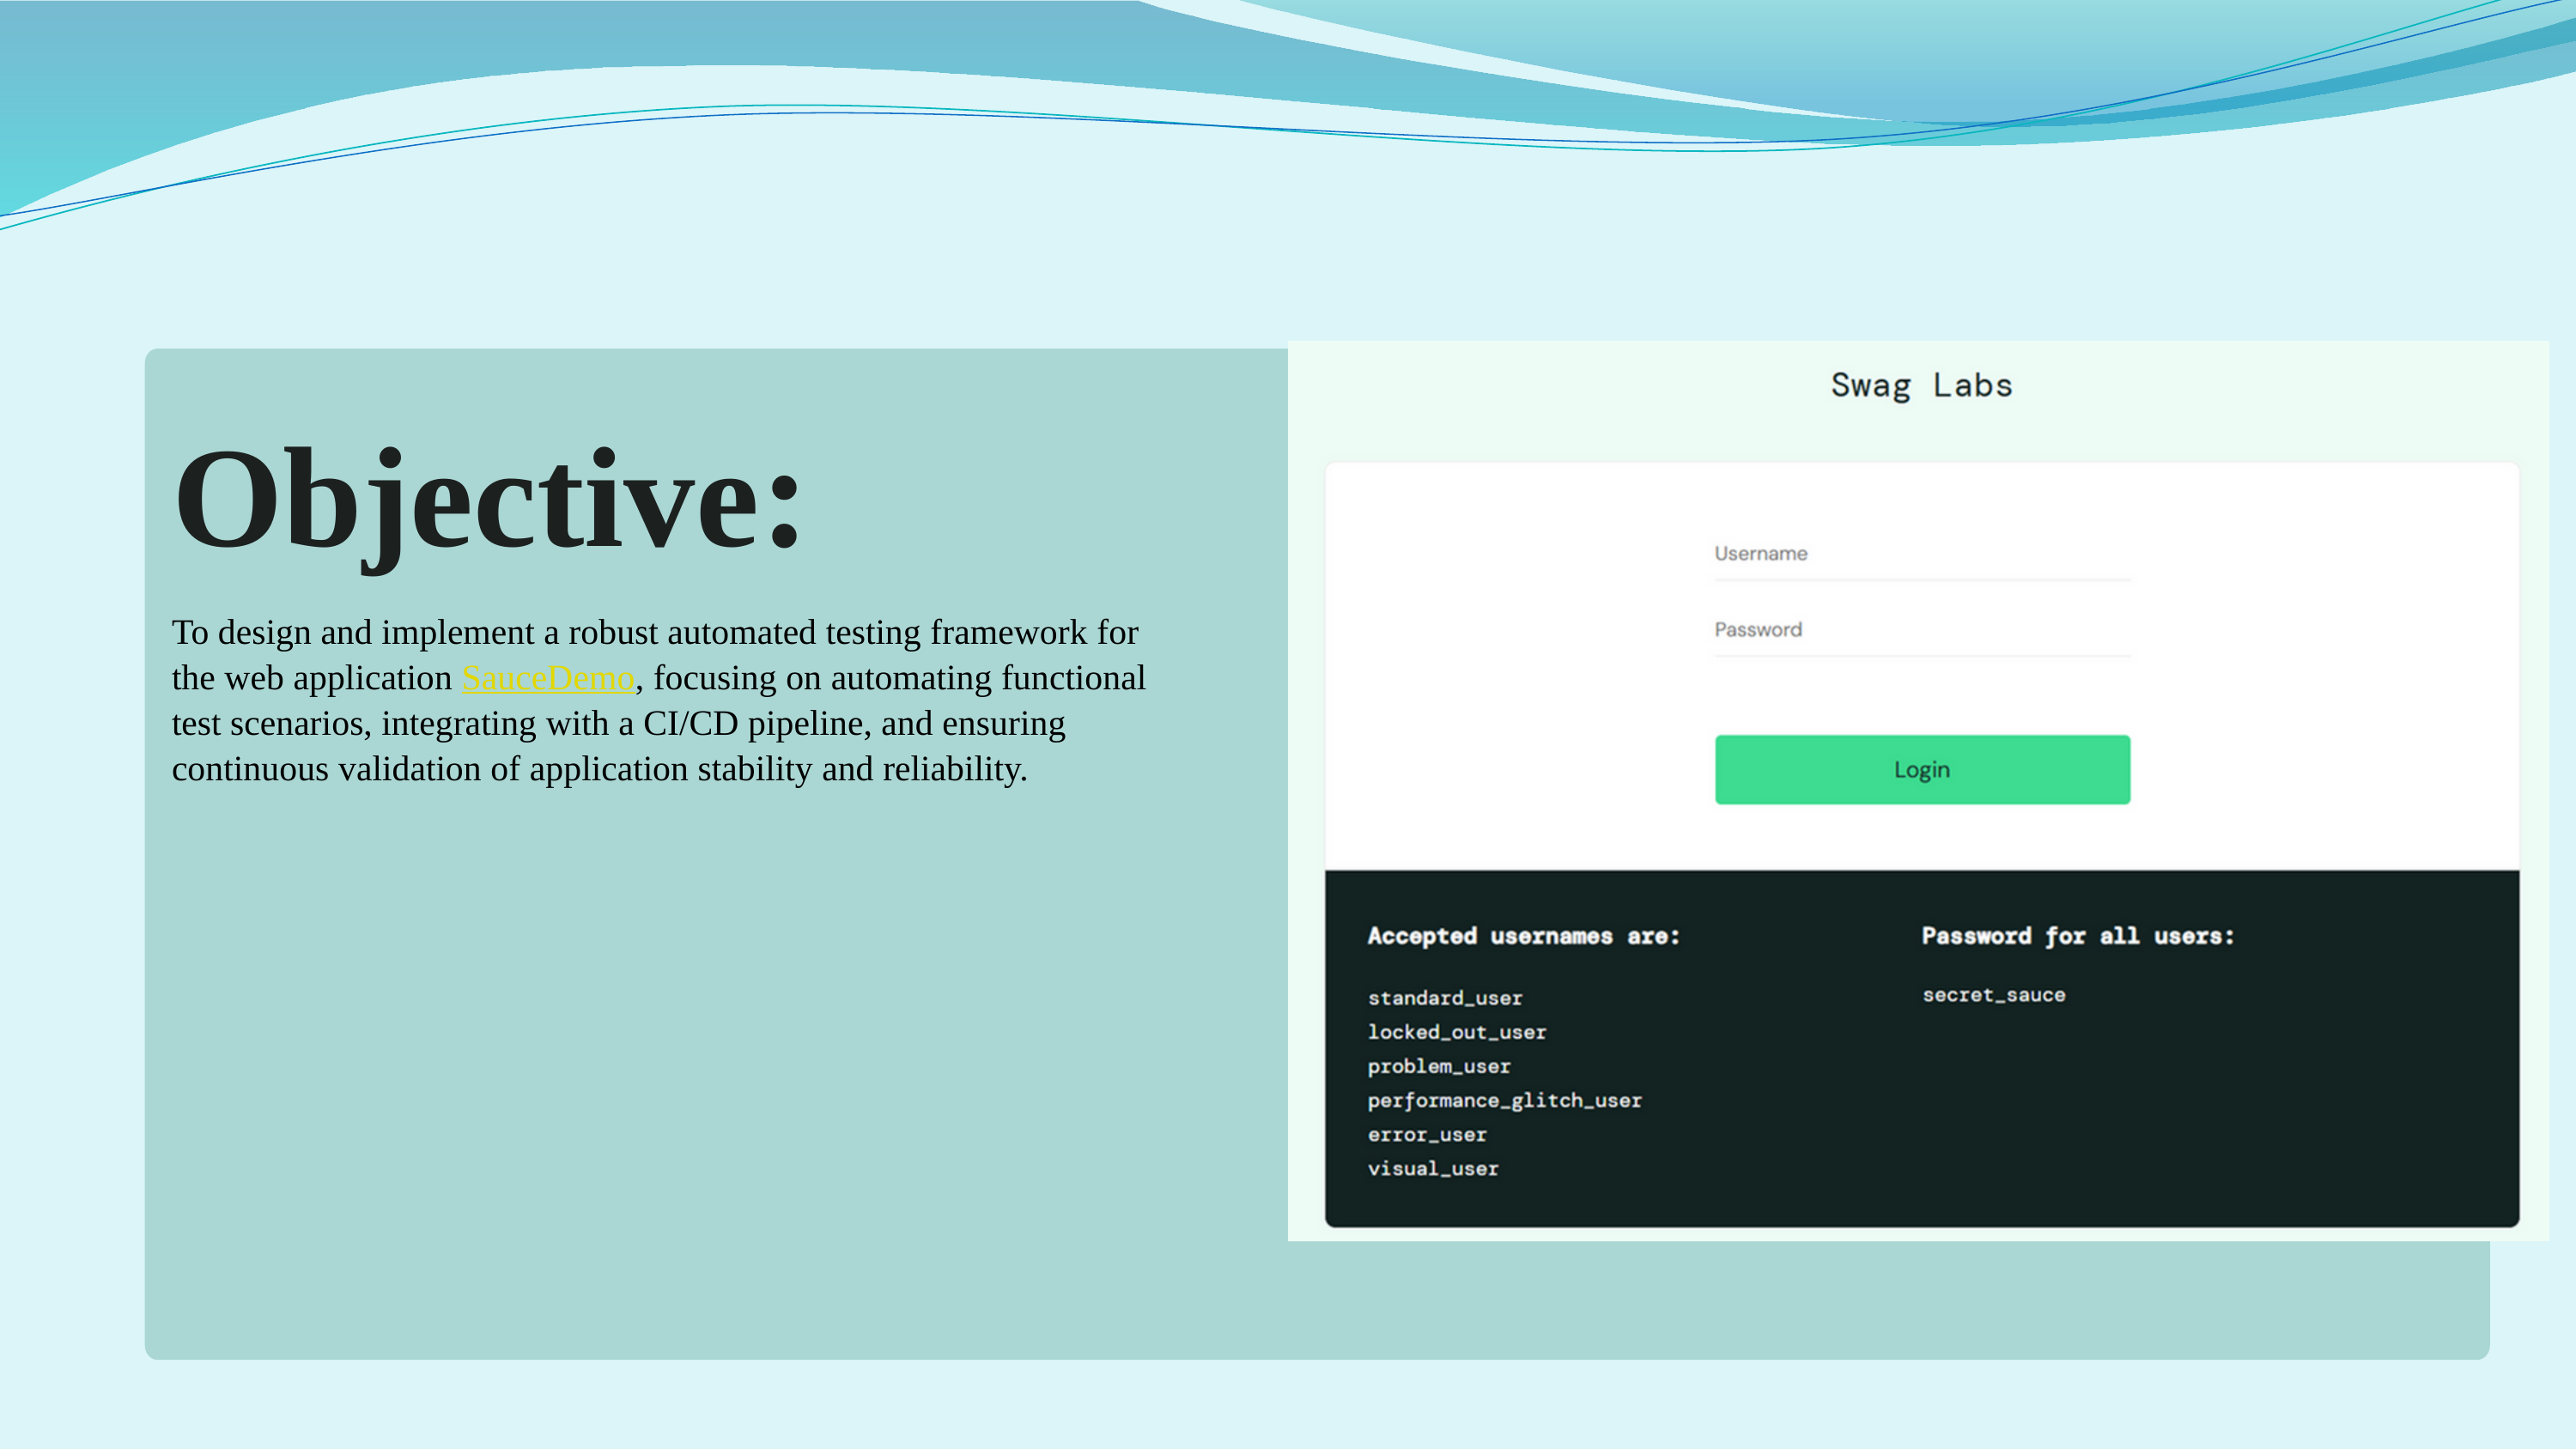

Objective:
To design and implement a robust automated testing framework for the web application SauceDemo, focusing on automating functional test scenarios, integrating with a CI/CD pipeline, and ensuring continuous validation of application stability and reliability.